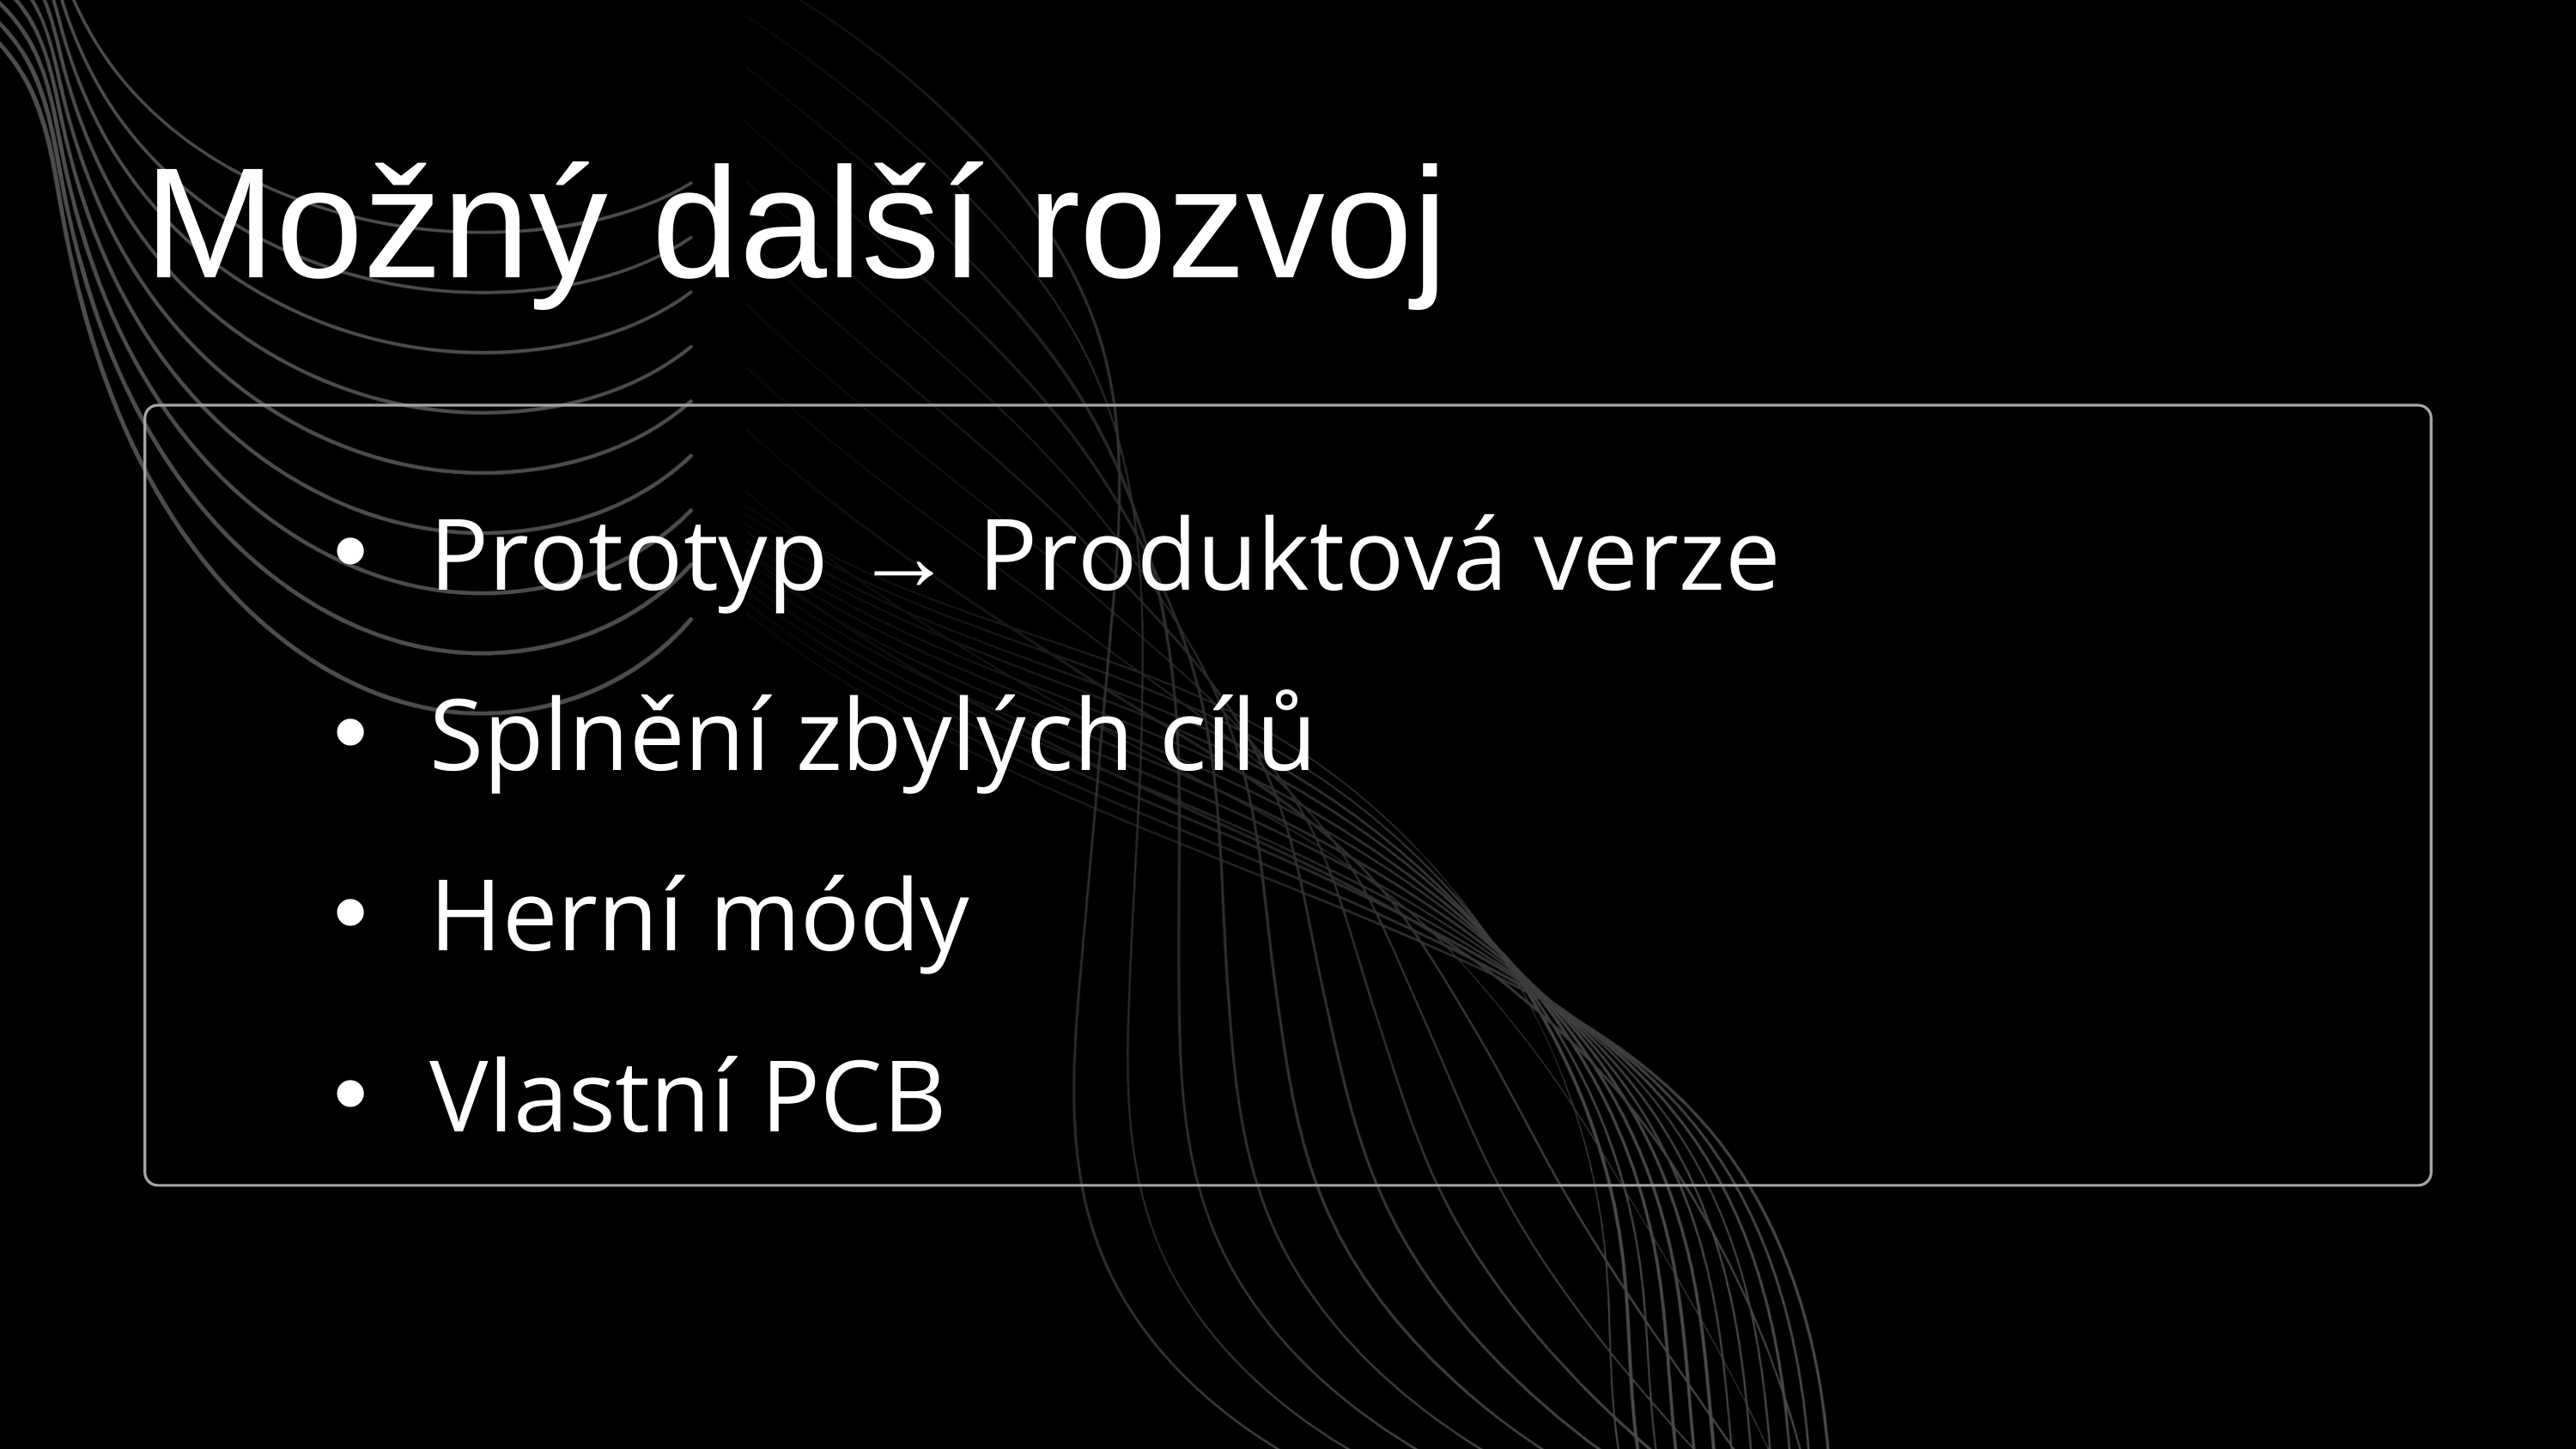

Možný další rozvoj

Prototyp → Produktová verze
Splnění zbylých cílů
Herní módy
Vlastní PCB